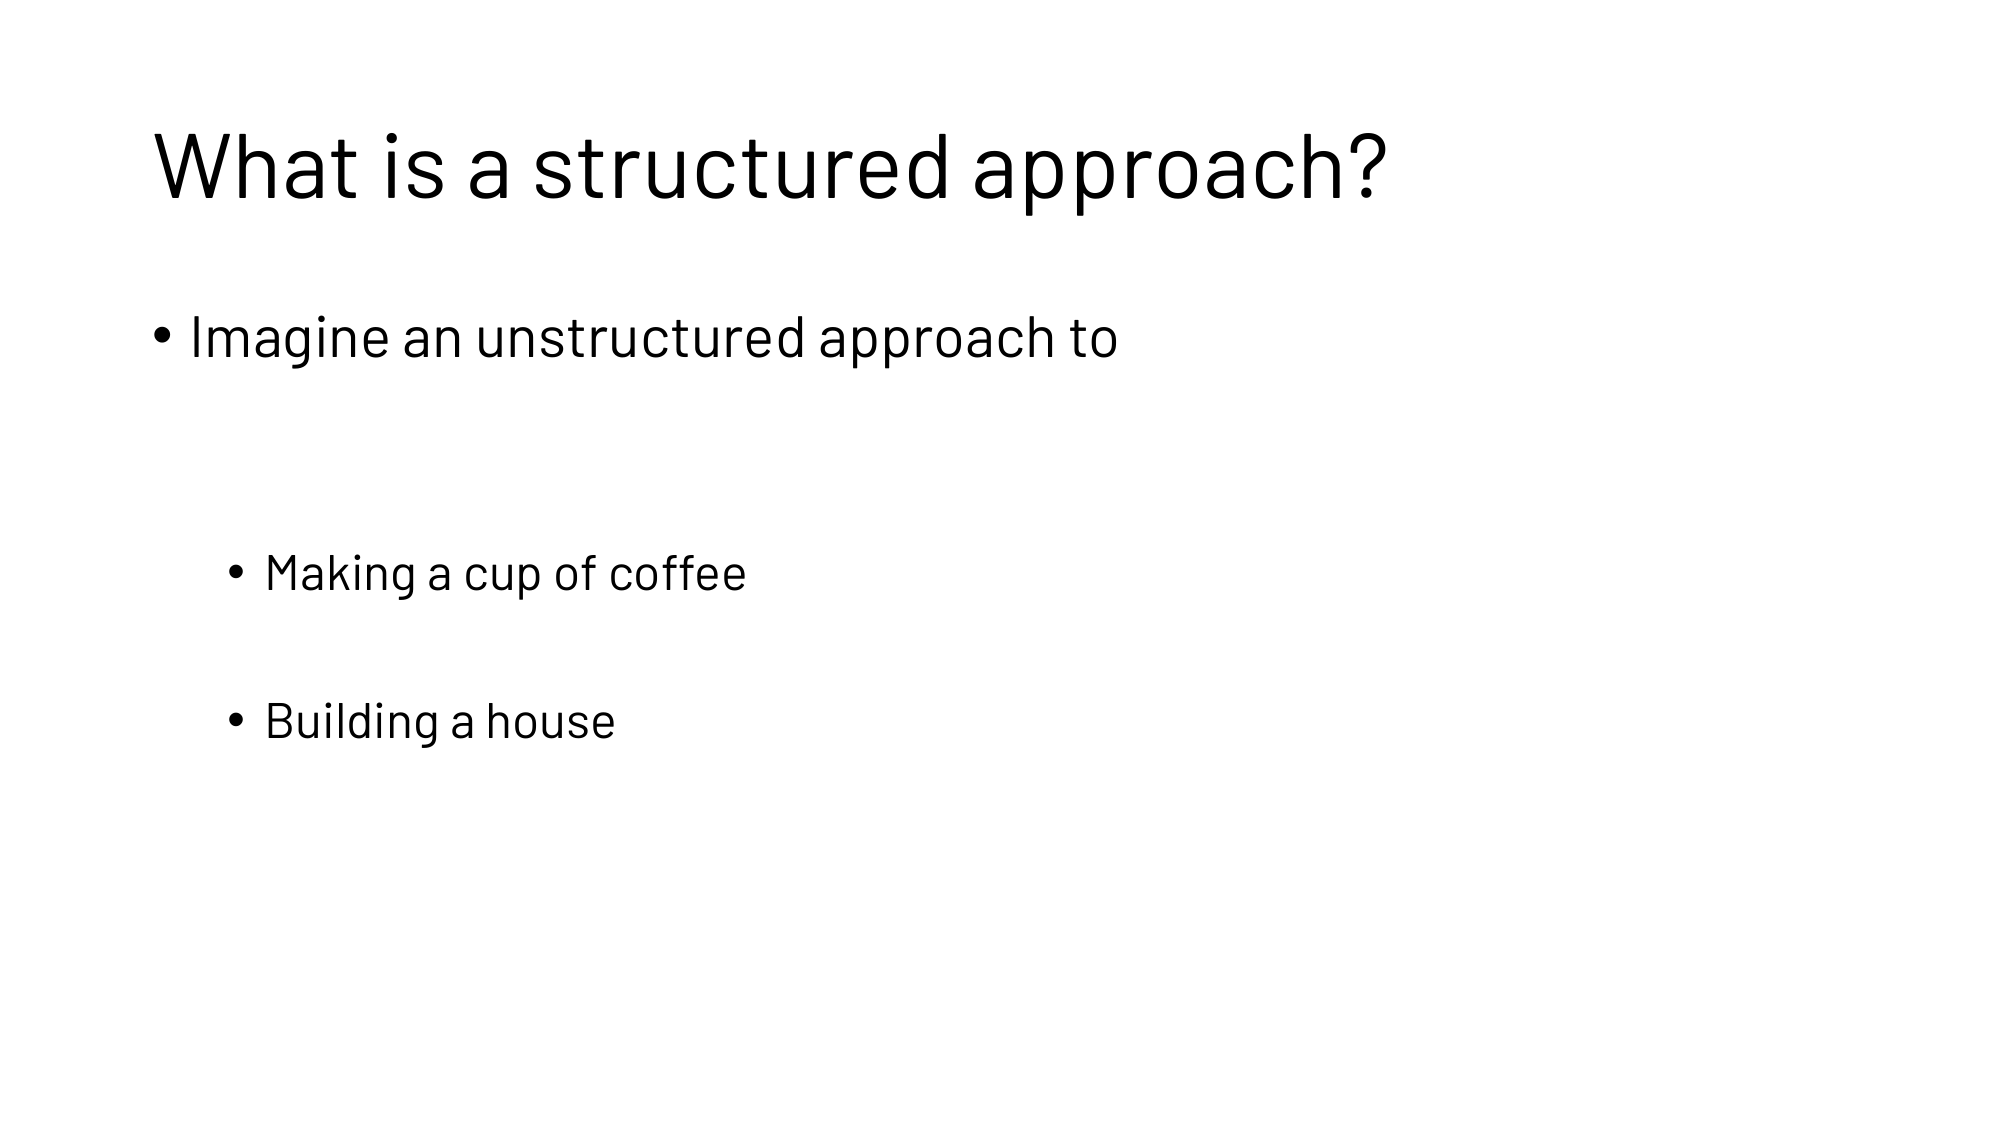

# What is a structured approach?
Imagine an unstructured approach to

Making a cup of coffee

Building a house